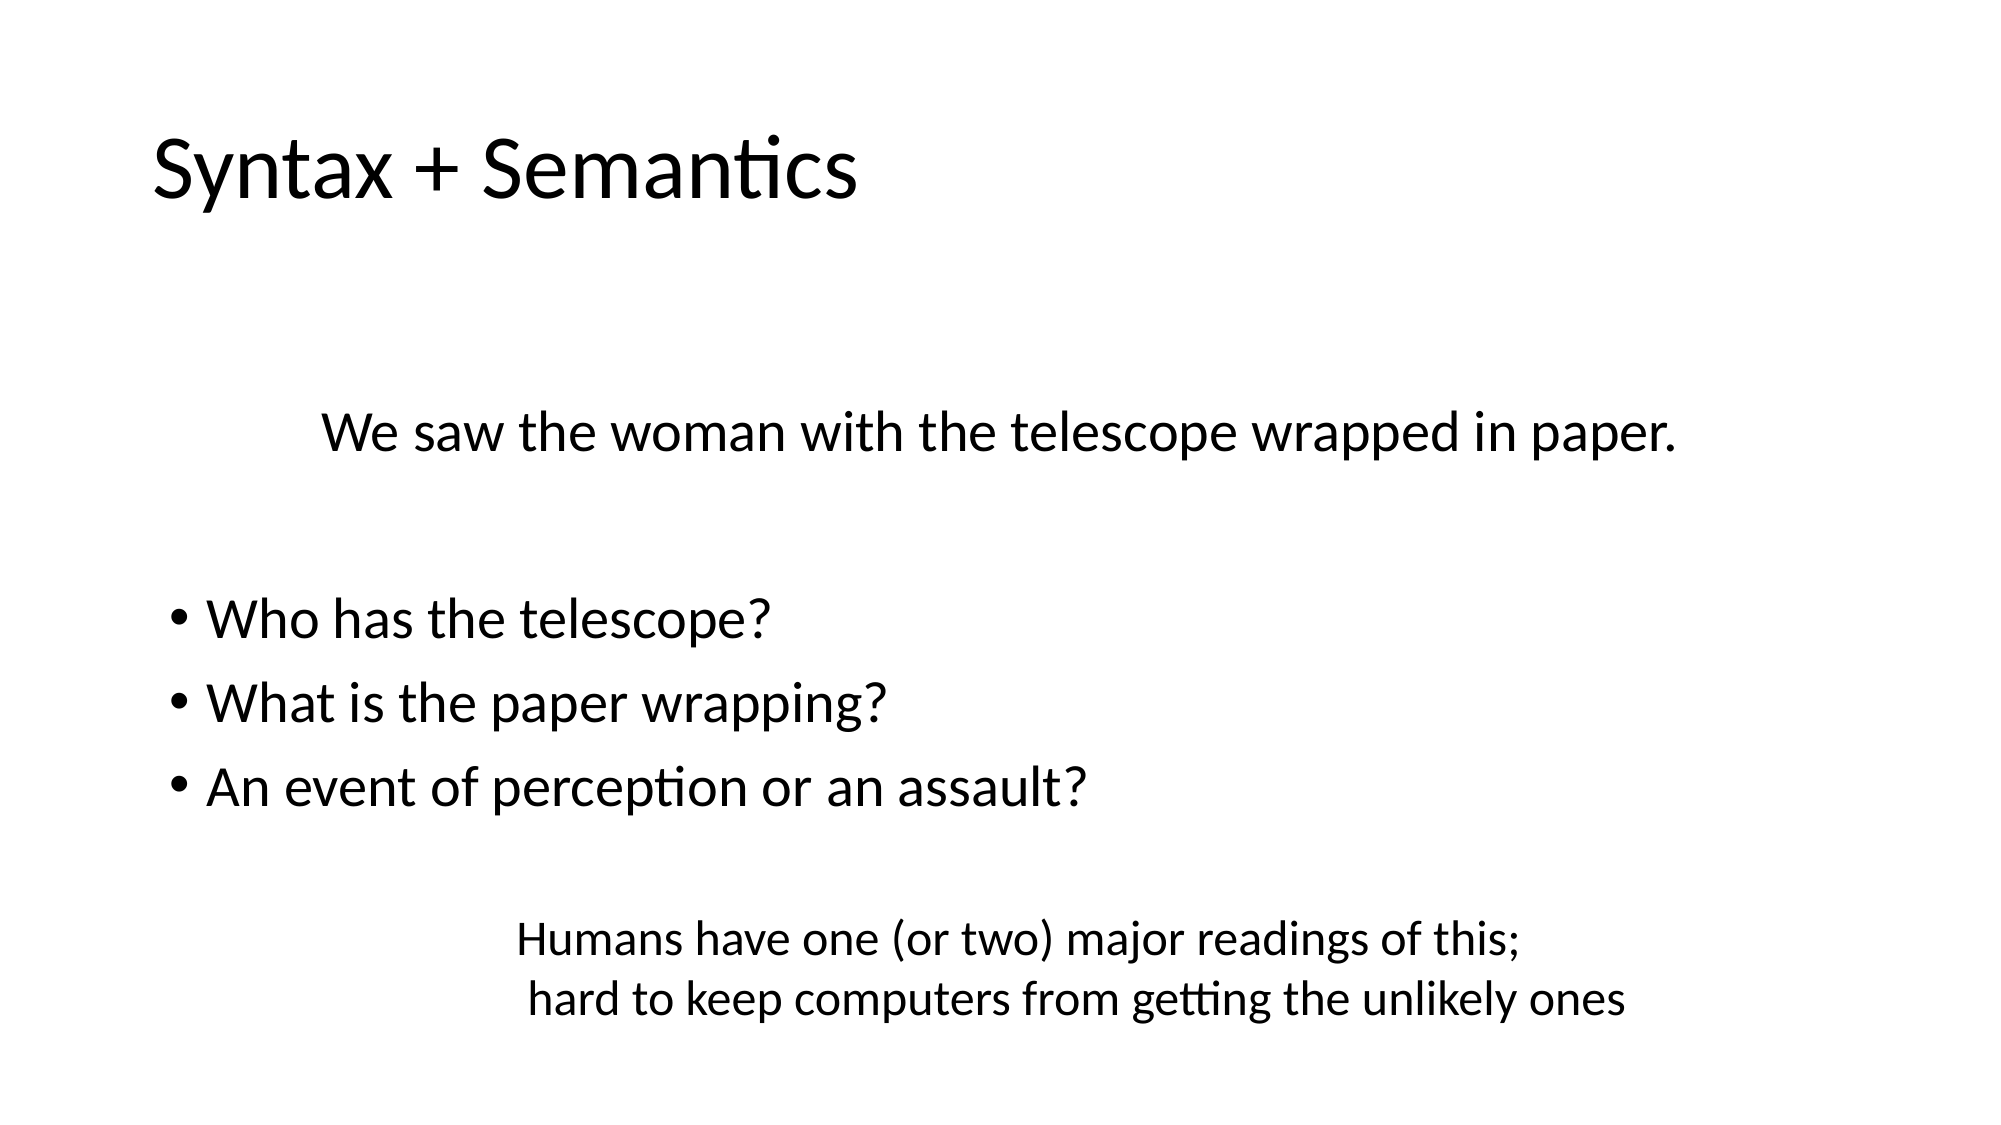

# Syntax + Semantics
We saw the woman with the telescope wrapped in paper.
Who has the telescope?
What is the paper wrapping?
An event of perception or an assault?
Humans have one (or two) major readings of this;
 hard to keep computers from getting the unlikely ones